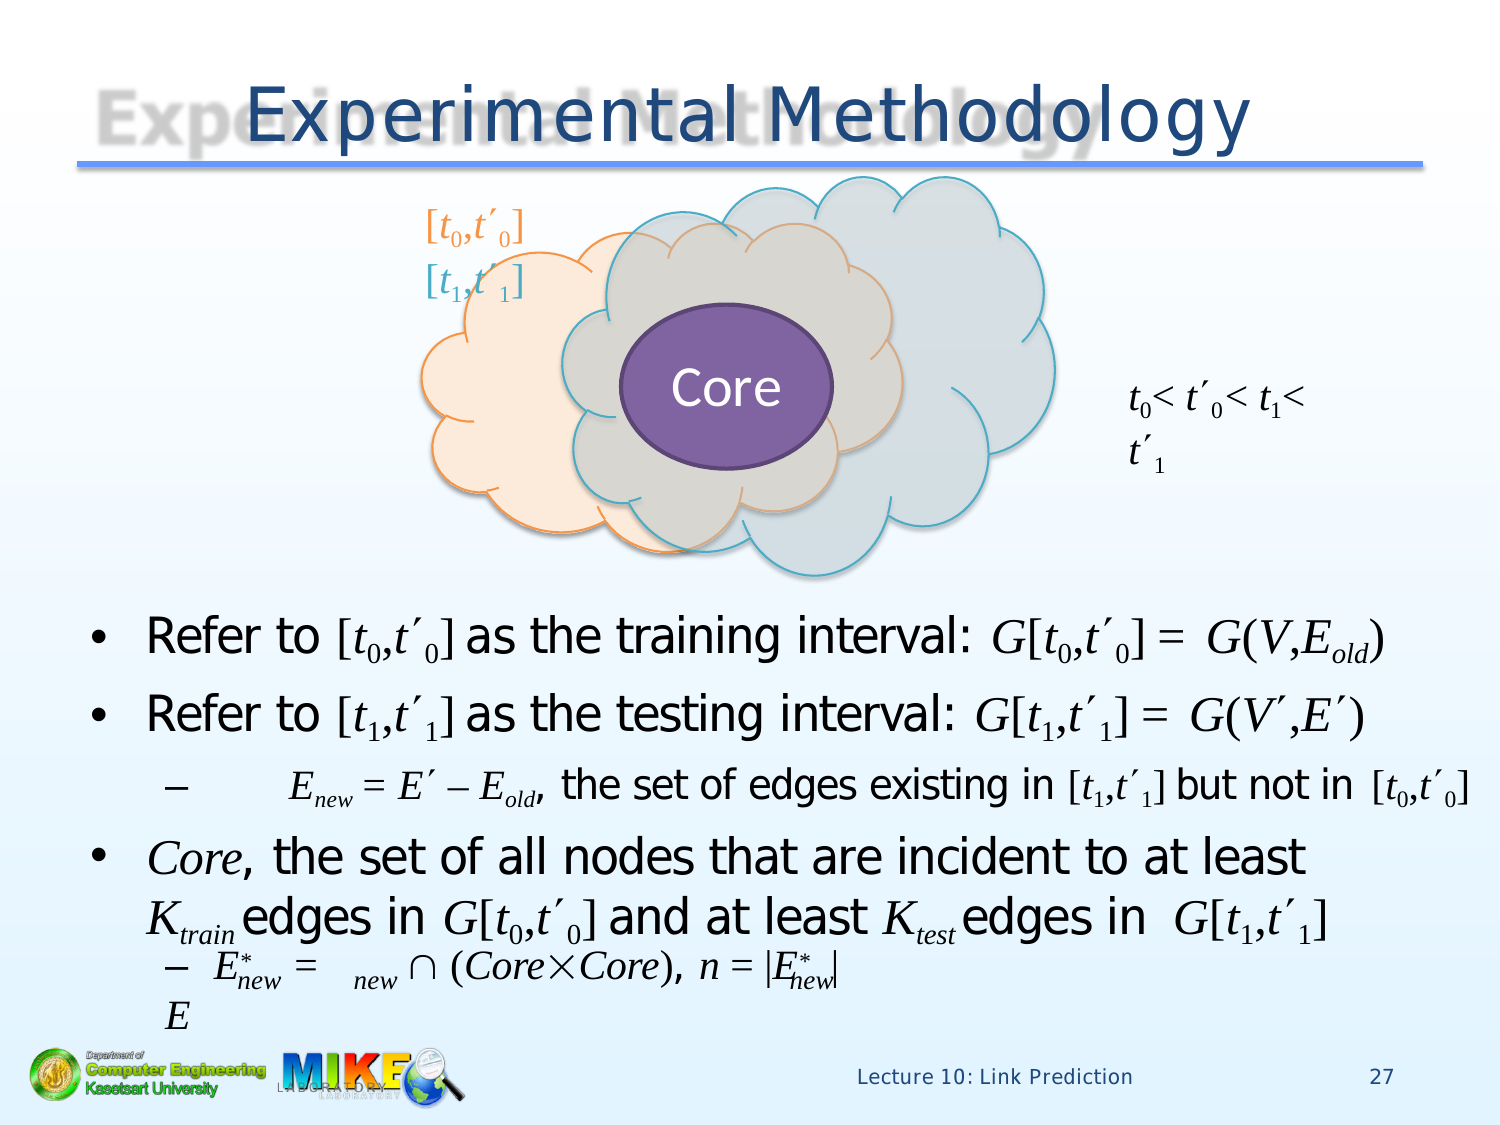

# Experimental Methodology

[t0,t′0]	[t1,t′1]

Core

t0< t′0  < t1< t′1

Refer to [t0,t′0] as the training interval: G[t0,t′0] = G(V,Eold)
Refer to [t1,t′1] as the testing interval: G[t1,t′1] = G(V′,E′)
–	Enew = E′ – Eold, the set of edges existing in [t1,t′1] but not in [t0,t′0]
Core, the set of all nodes that are incident to at least
Ktrain edges in G[t0,t′0] and at least Ktest edges in G[t1,t′1]
–	E*	= E
∩ (Core×Core), n = |E*  |
new	new	new
Lecture 10: Link Prediction
27